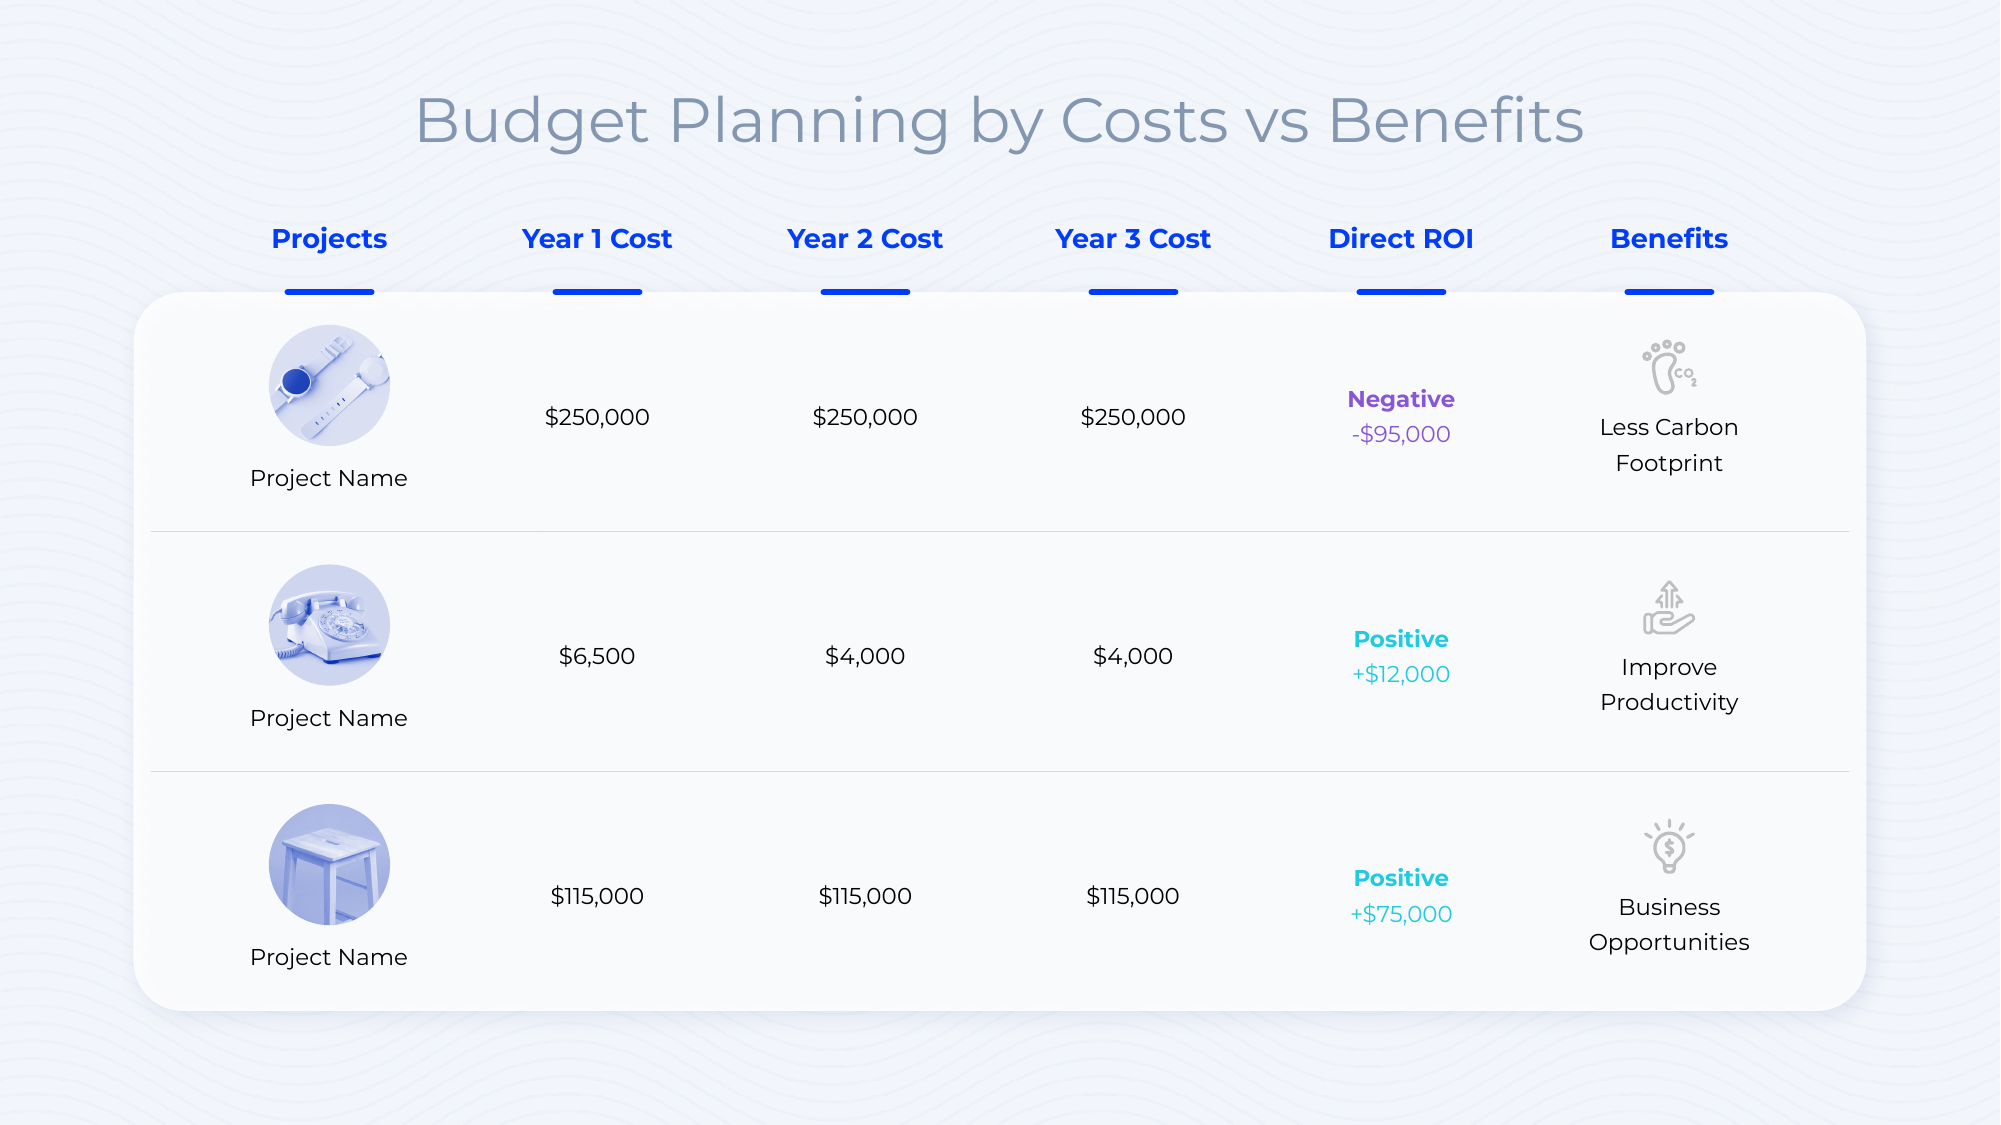

Budget Planning by Costs vs Benefits
Projects
Year 1 Cost
Year 2 Cost
Year 3 Cost
Direct ROI
Benefits

Less Carbon
Footprint
Negative
-$95,000
$250,000
$250,000
$250,000
Project Name

Improve
Productivity
Positive
+$12,000
$6,500
$4,000
$4,000
Project Name

Business
Opportunities
Positive
+$75,000
$115,000
$115,000
$115,000
Project Name